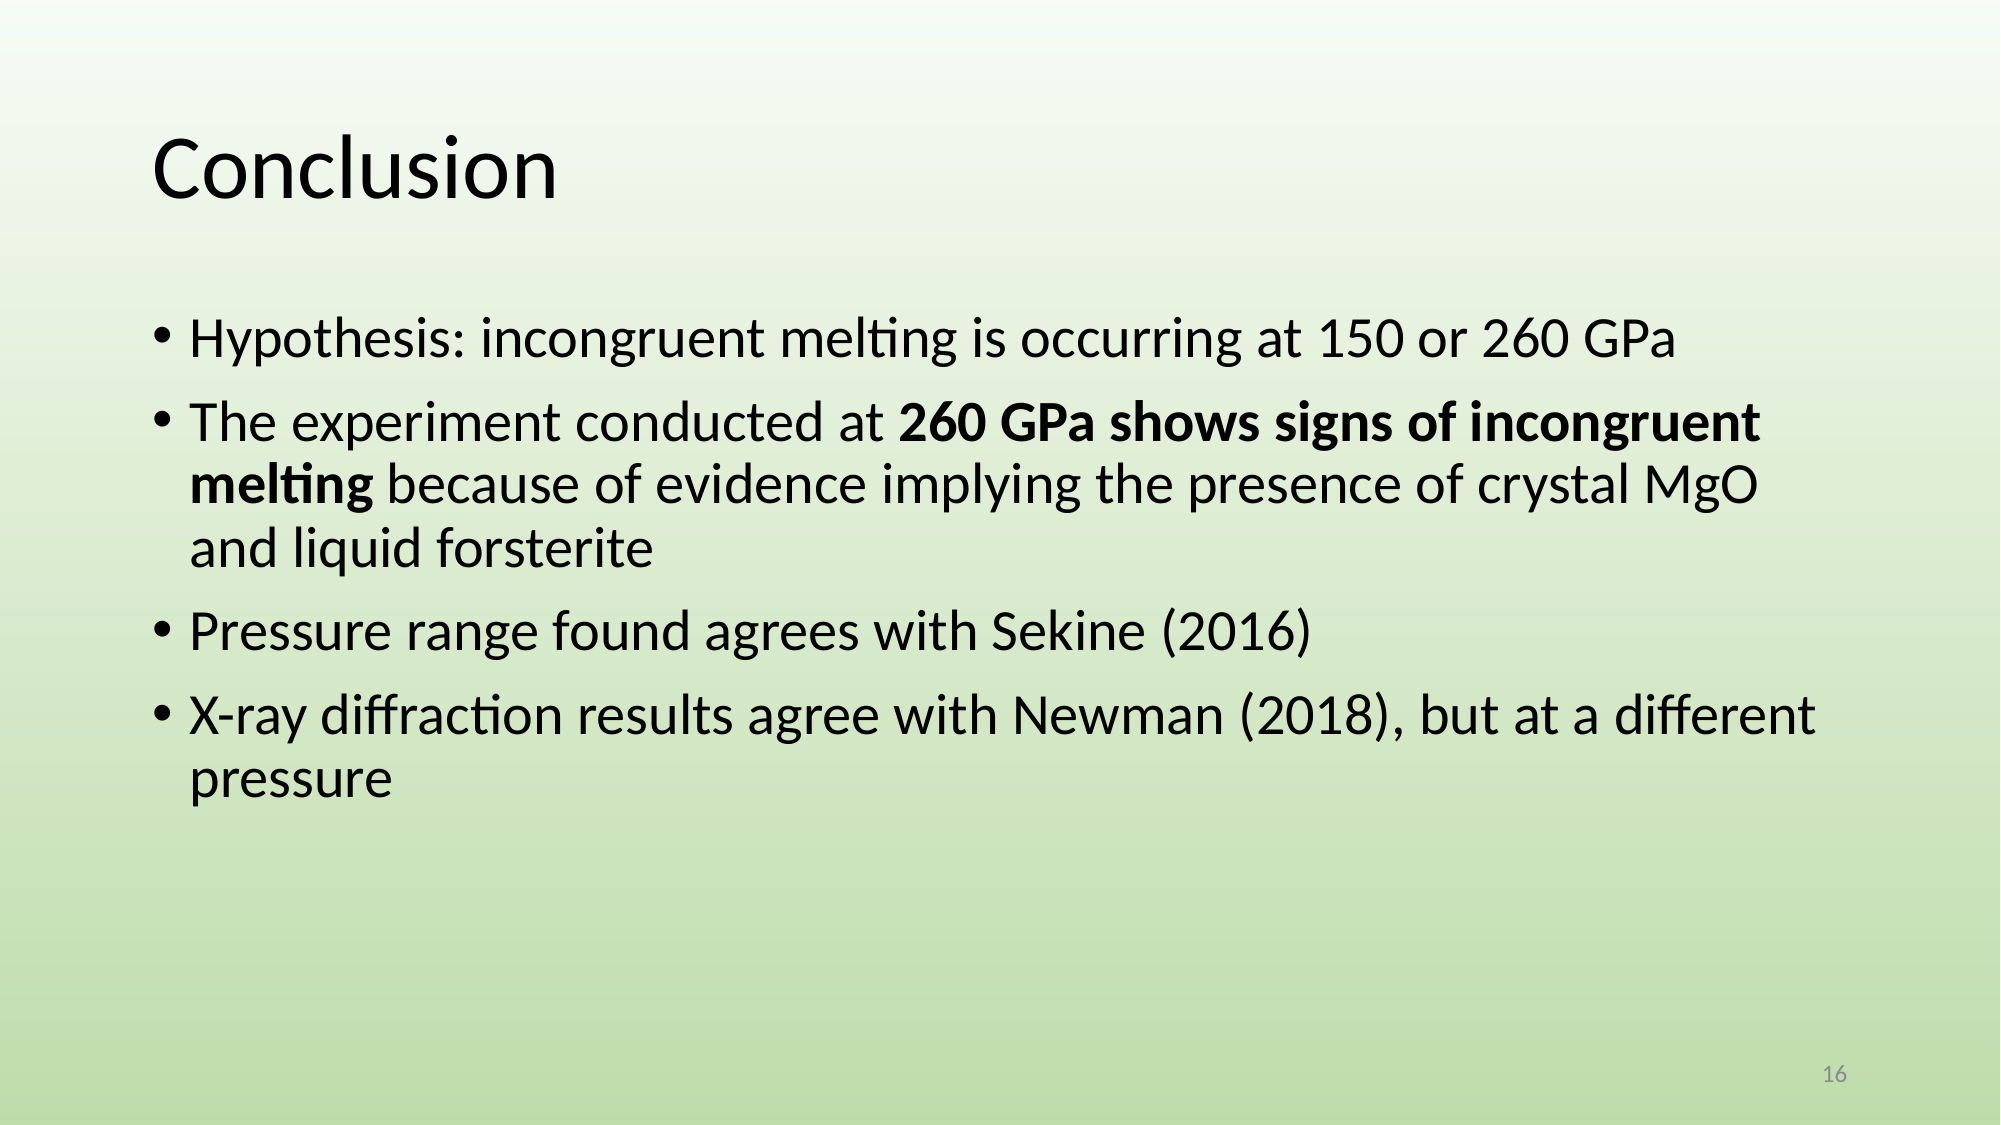

# Conclusion
Hypothesis: incongruent melting is occurring at 150 or 260 GPa
The experiment conducted at 260 GPa shows signs of incongruent melting because of evidence implying the presence of crystal MgO and liquid forsterite
Pressure range found agrees with Sekine (2016)
X-ray diffraction results agree with Newman (2018), but at a different pressure
16